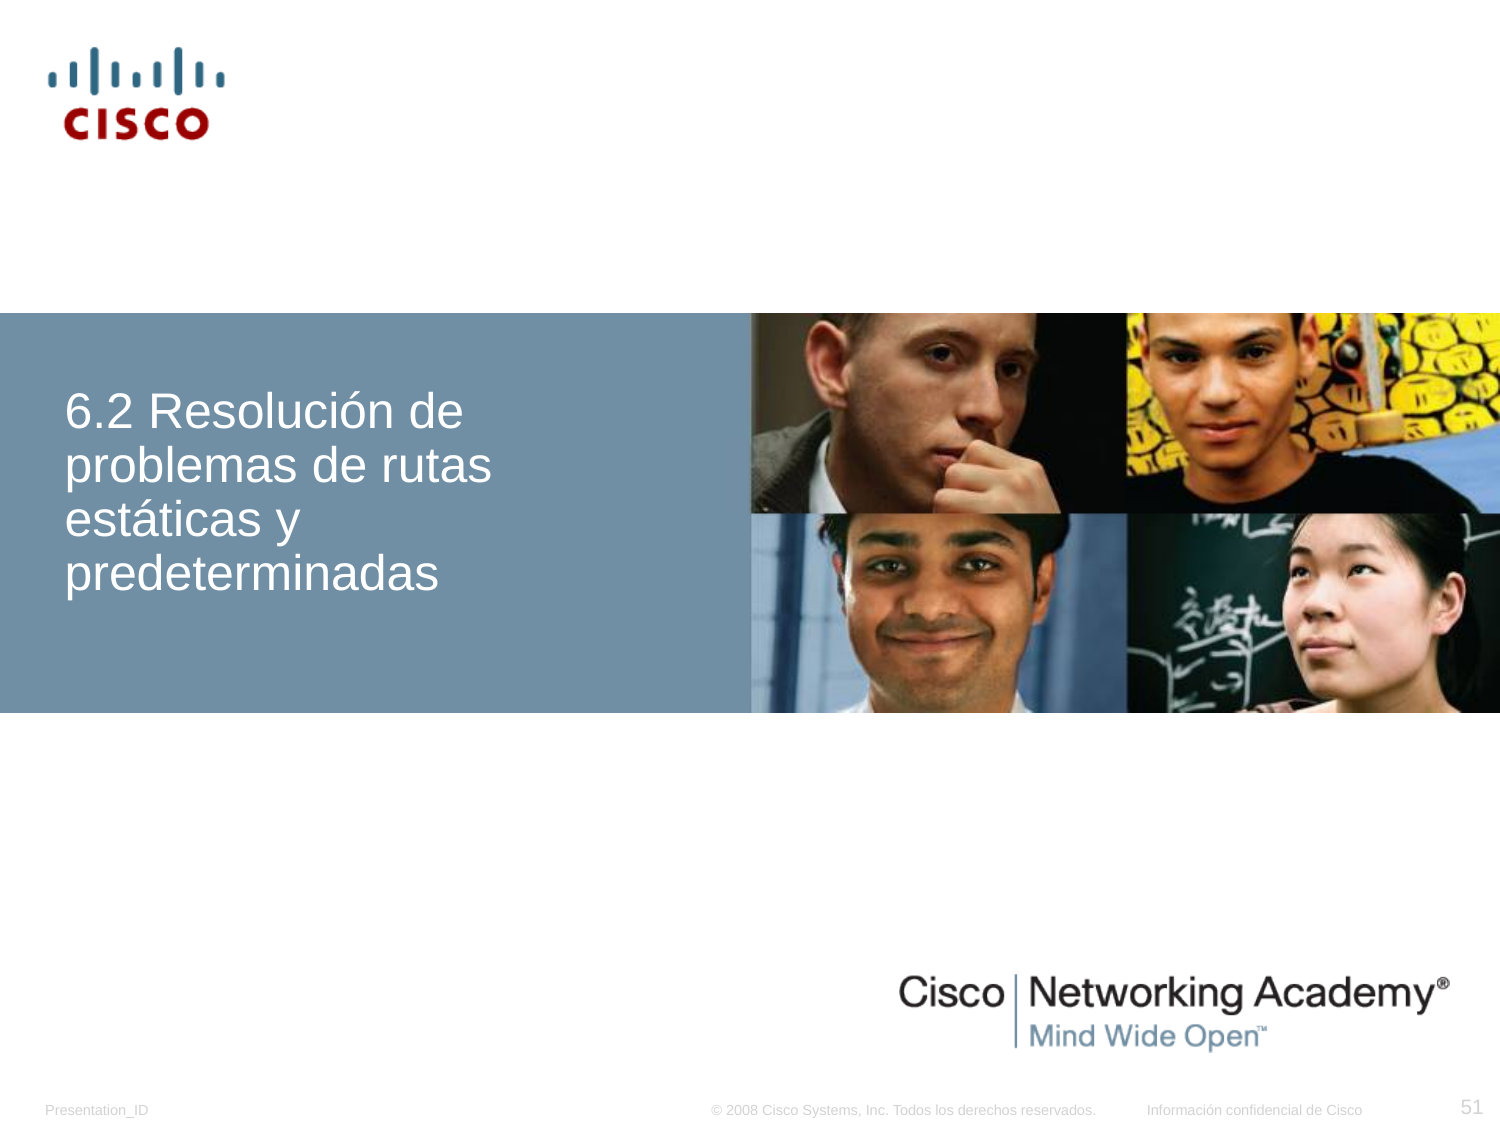

# 6.2 Resolución de problemas de rutas estáticas y predeterminadas